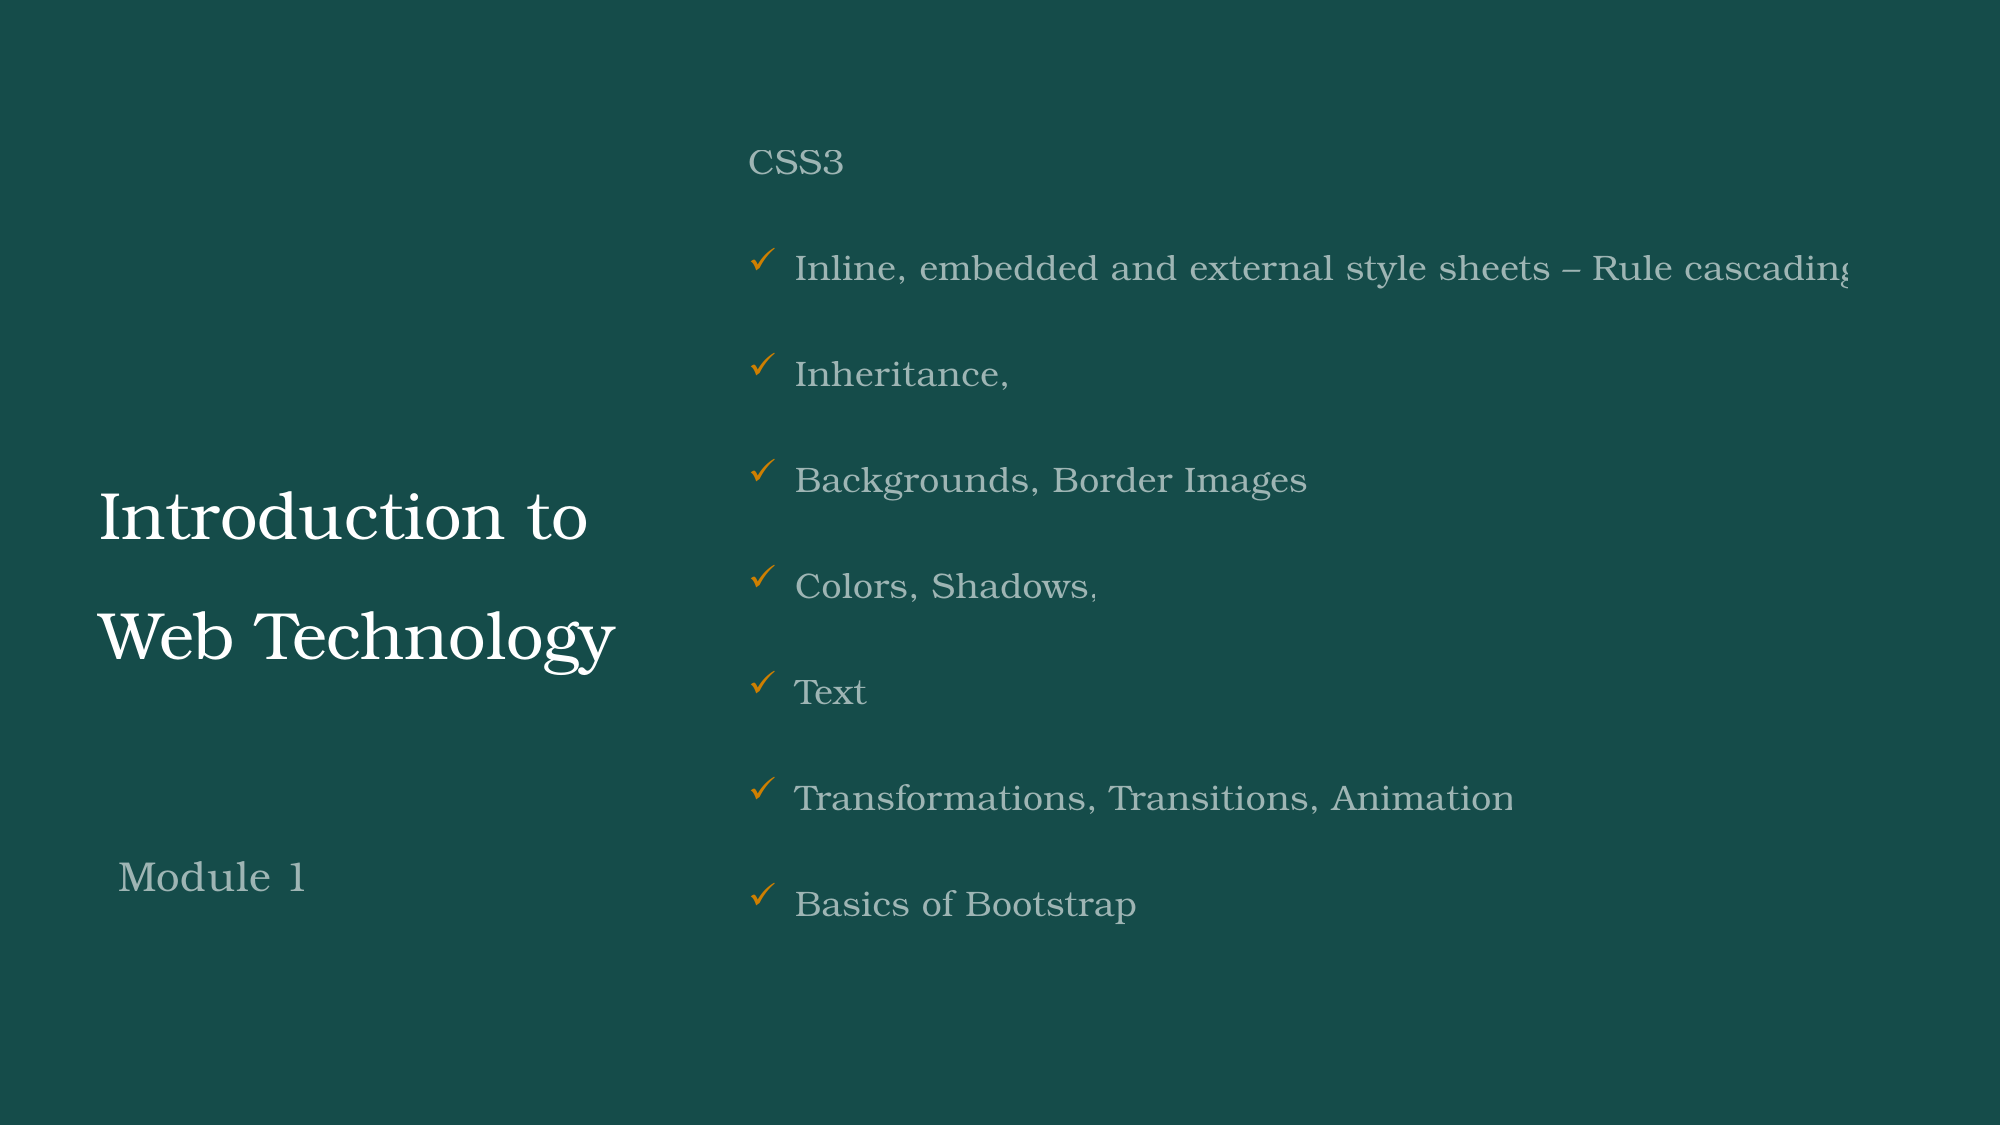

CSS3
Inline, embedded and external style sheets – Rule cascading,
Inheritance,
Backgrounds, Border Images,
Colors, Shadows,
Text
Transformations, Transitions, Animation,
Basics of Bootstrap.
# Introduction to Web Technology
Module 1